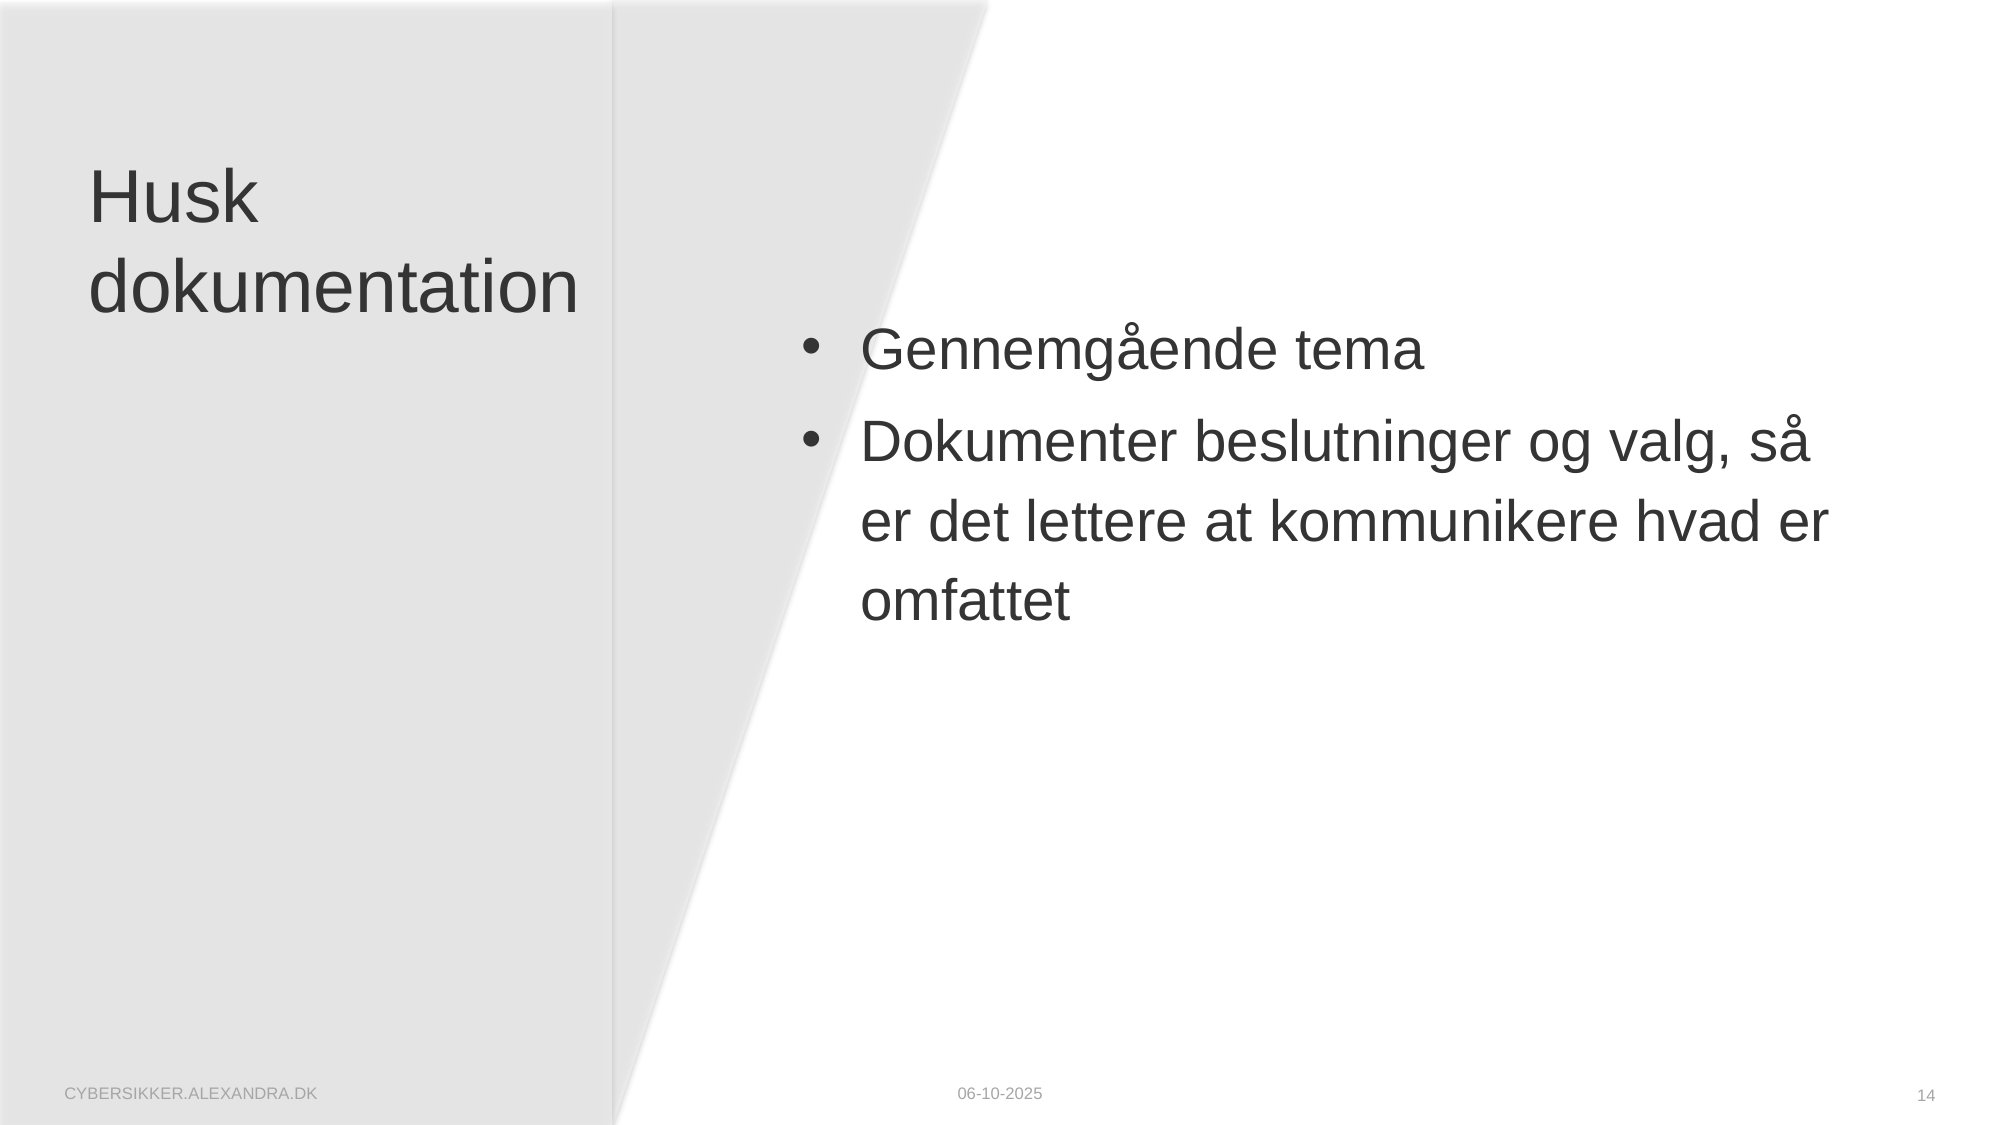

# Husk dokumentation

Gennemgående tema
Dokumenter beslutninger og valg, så er det lettere at kommunikere hvad er omfattet

cybersikker.alexandra.dk
06-10-2025
14